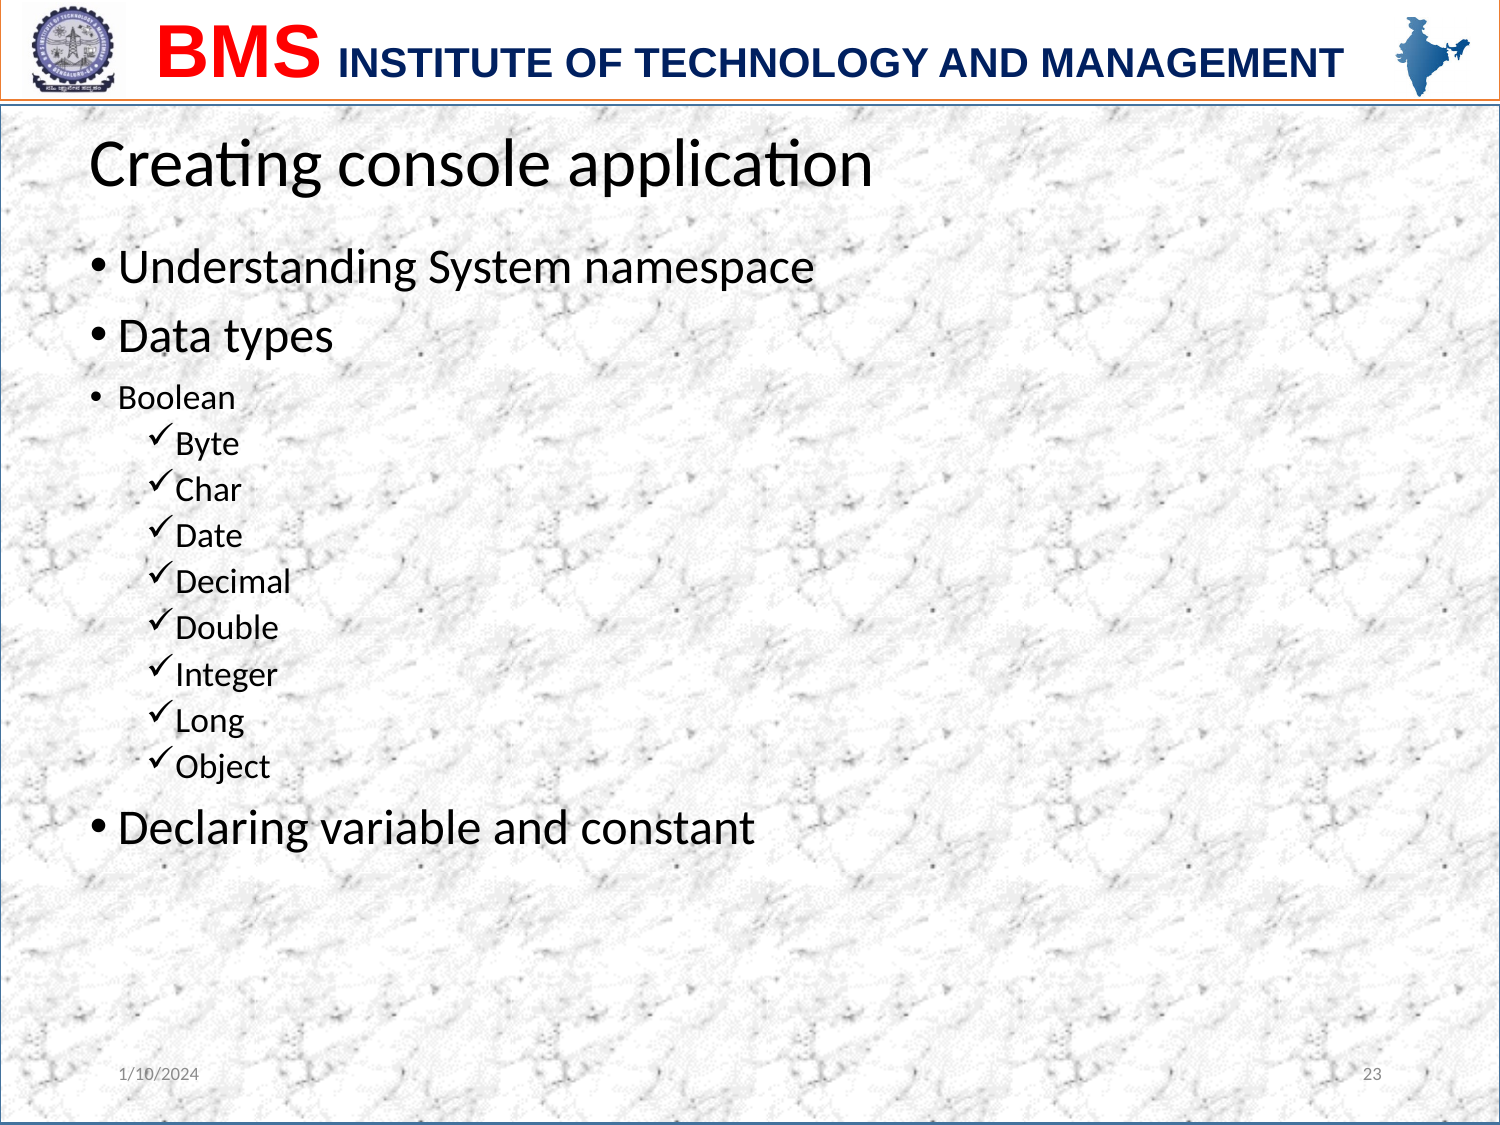

# Creating console application
Understanding System namespace
Data types
Boolean
Byte
Char
Date
Decimal
Double
Integer
Long
Object
Declaring variable and constant

1/10/2024
23